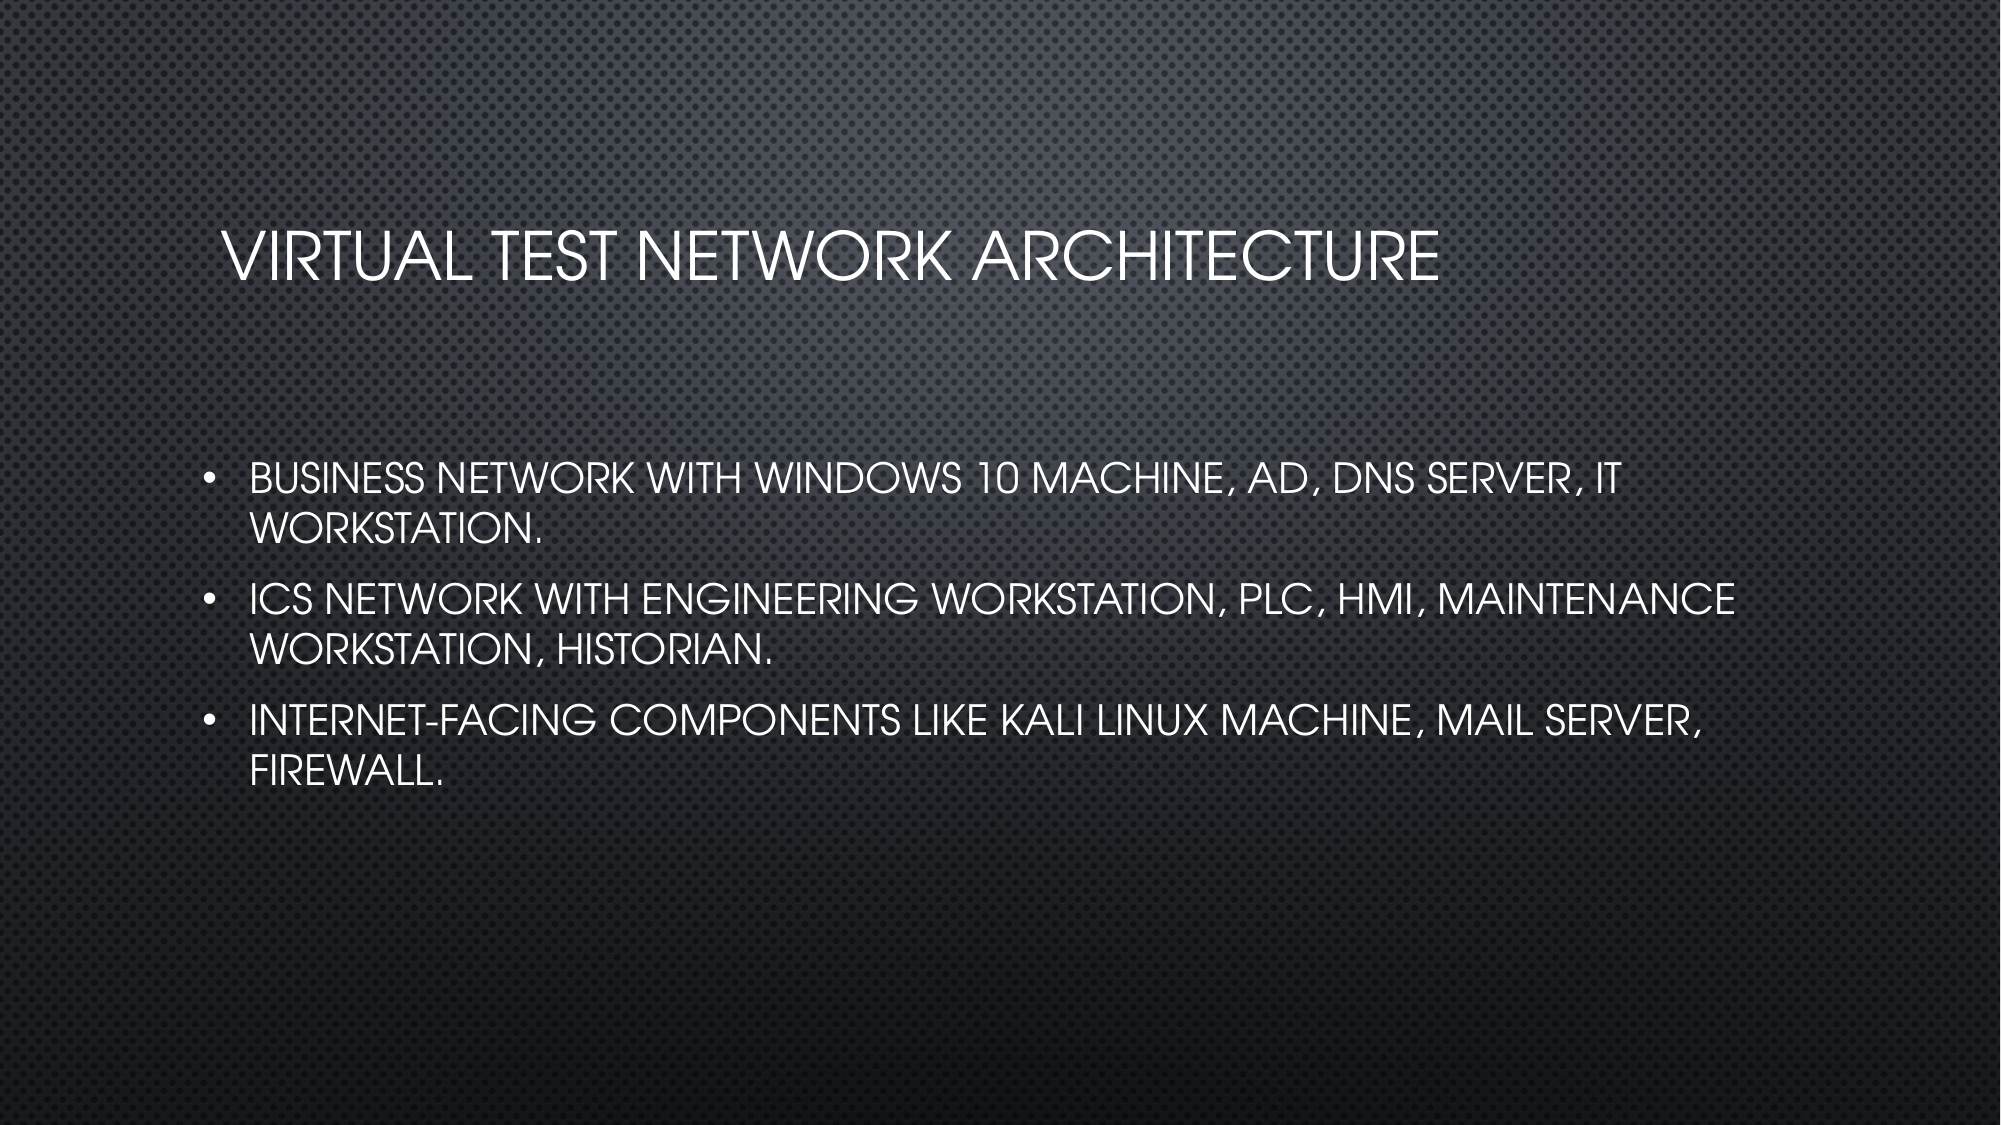

# Virtual Test Network Architecture
Business network with Windows 10 machine, AD, DNS server, IT workstation.
ICS network with engineering workstation, PLC, HMI, maintenance workstation, historian.
Internet-facing components like Kali Linux machine, mail server, firewall.